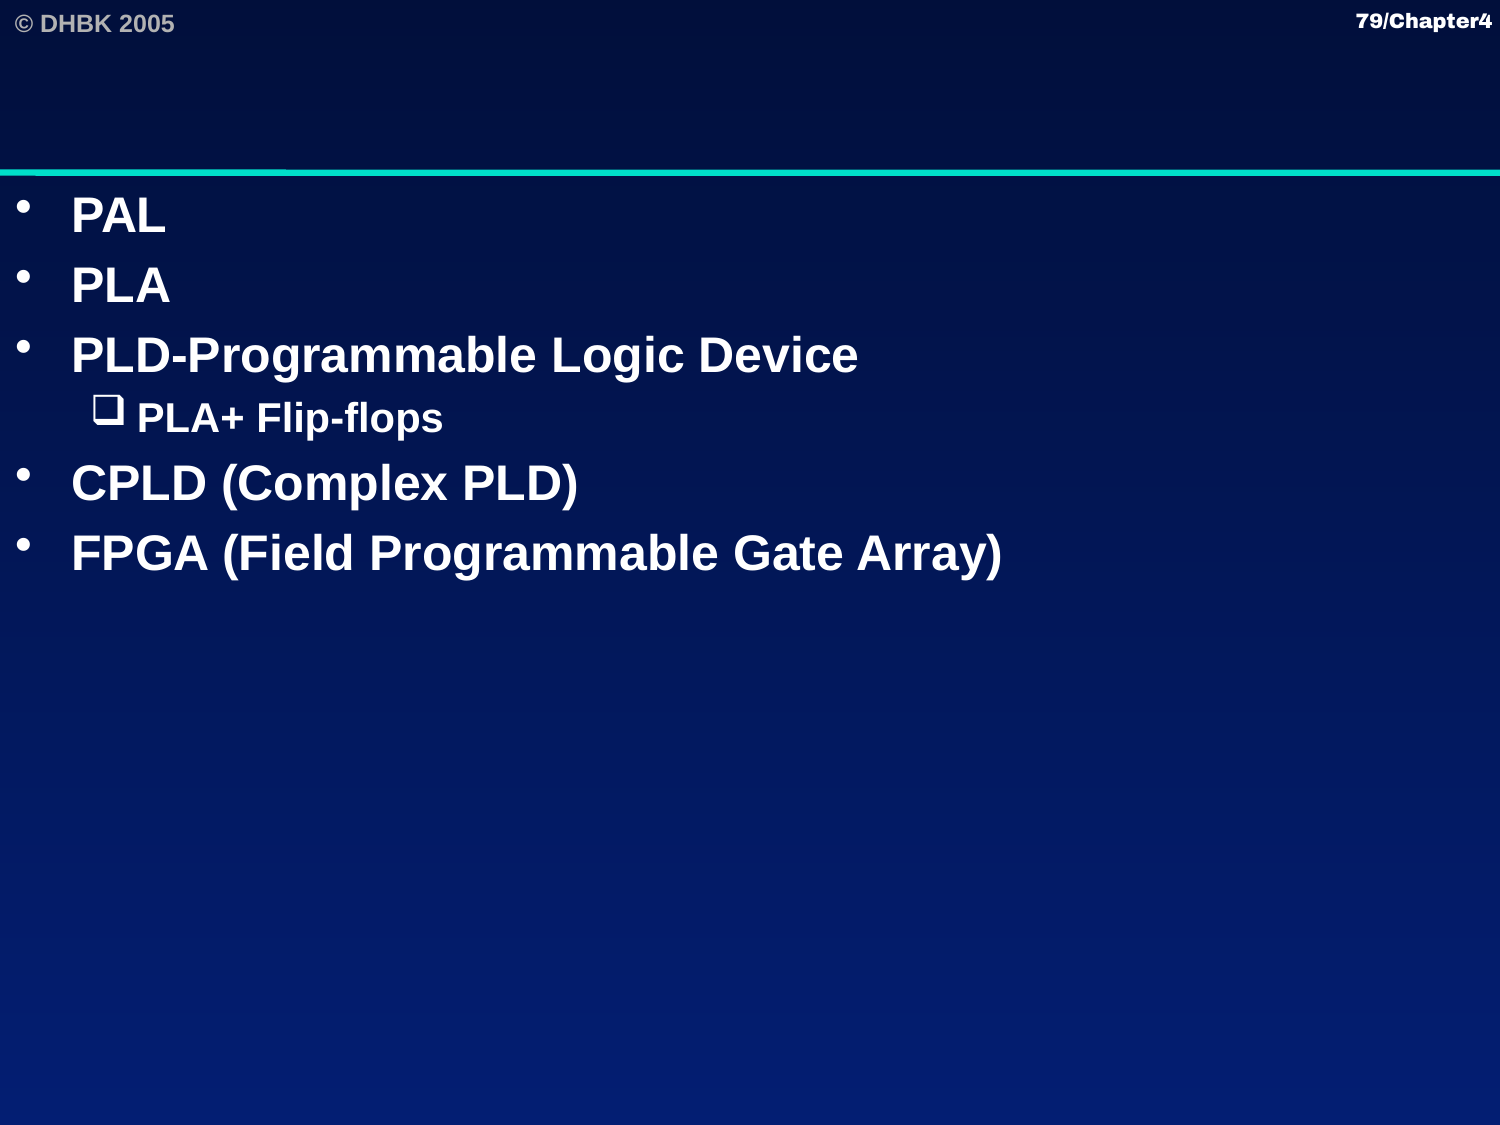

#
79/Chapter4
PAL
PLA
PLD-Programmable Logic Device
PLA+ Flip-flops
CPLD (Complex PLD)
FPGA (Field Programmable Gate Array)